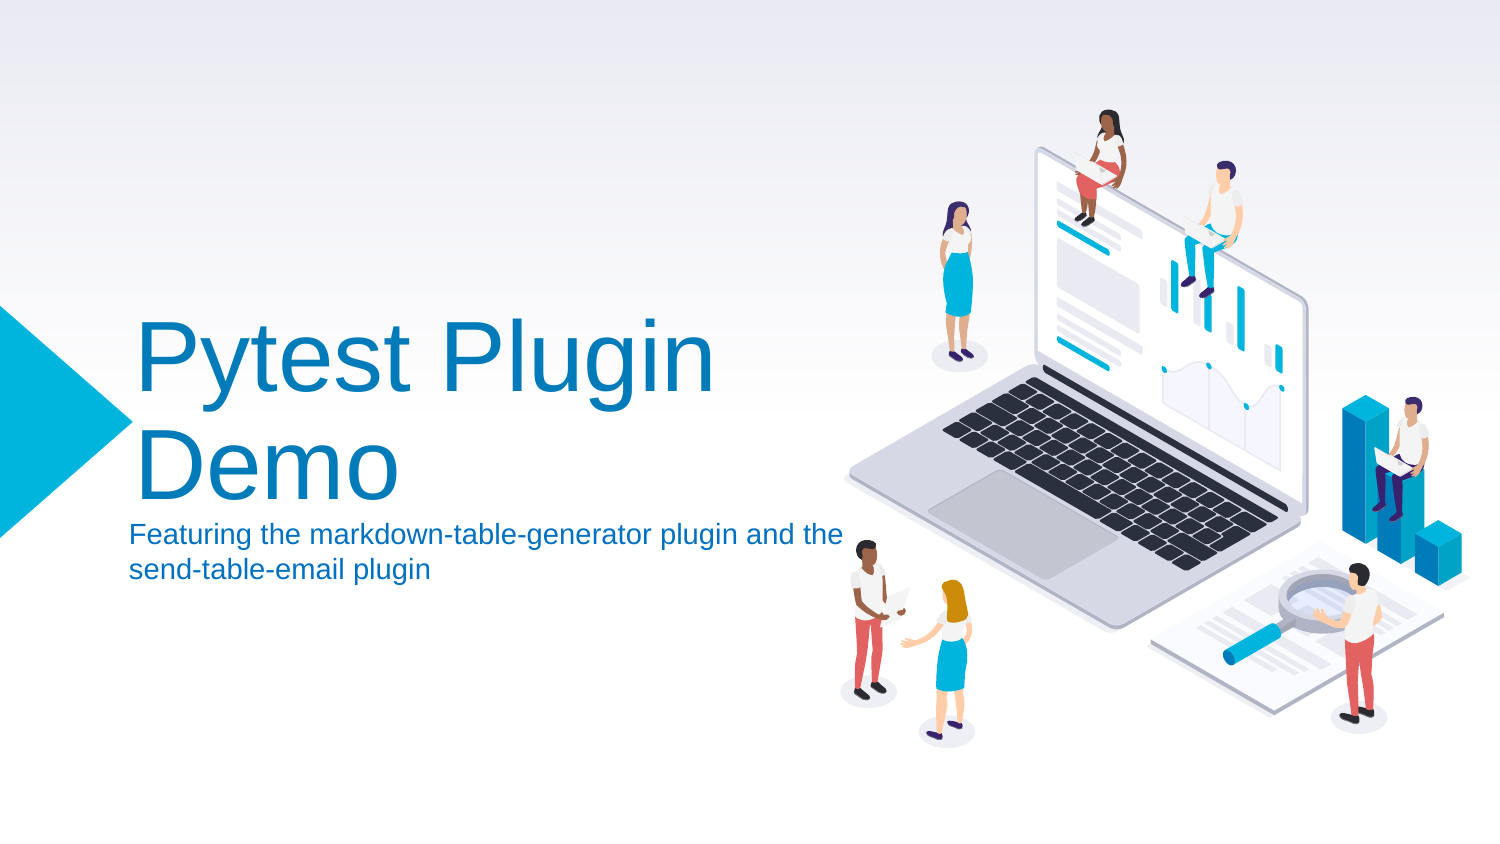

# Pytest Plugin Demo
Featuring the markdown-table-generator plugin and the send-table-email plugin